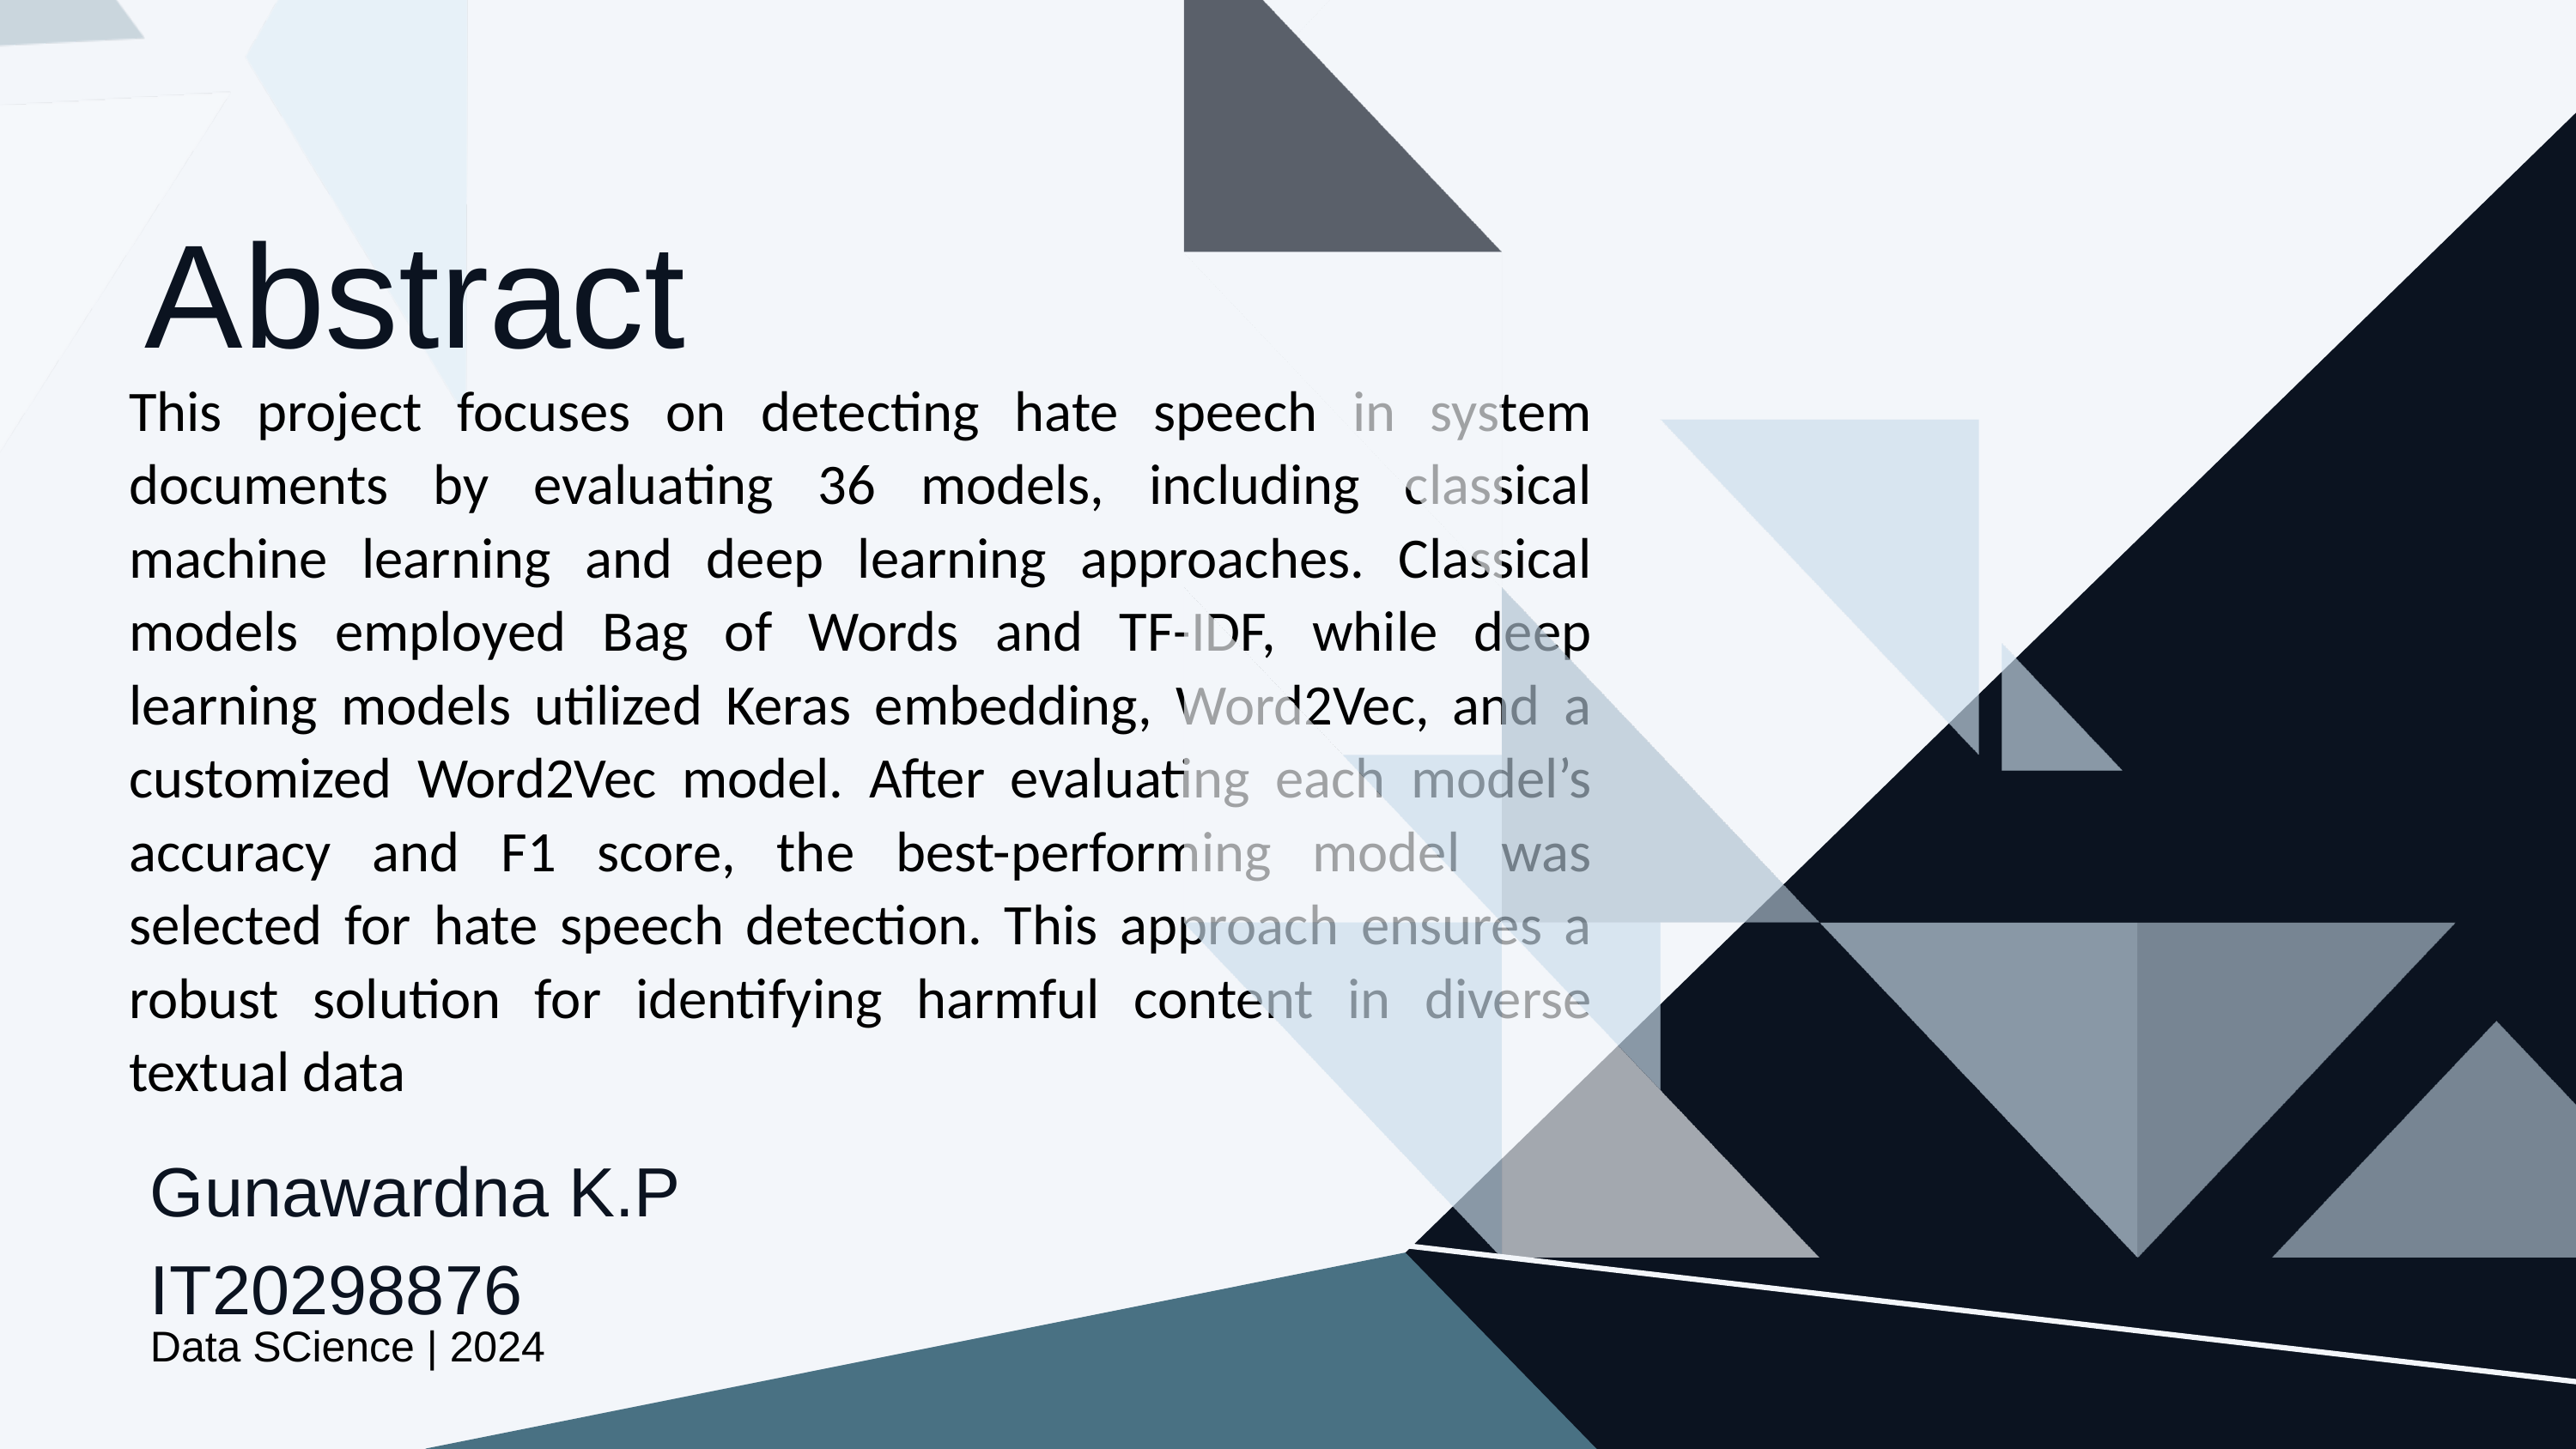

Abstract

This project focuses on detecting hate speech in system documents by evaluating 36 models, including classical machine learning and deep learning approaches. Classical models employed Bag of Words and TF-IDF, while deep learning models utilized Keras embedding, Word2Vec, and a customized Word2Vec model. After evaluating each model’s accuracy and F1 score, the best-performing model was selected for hate speech detection. This approach ensures a robust solution for identifying harmful content in diverse textual data

Gunawardna K.P  IT20298876

Data SCience | 2024